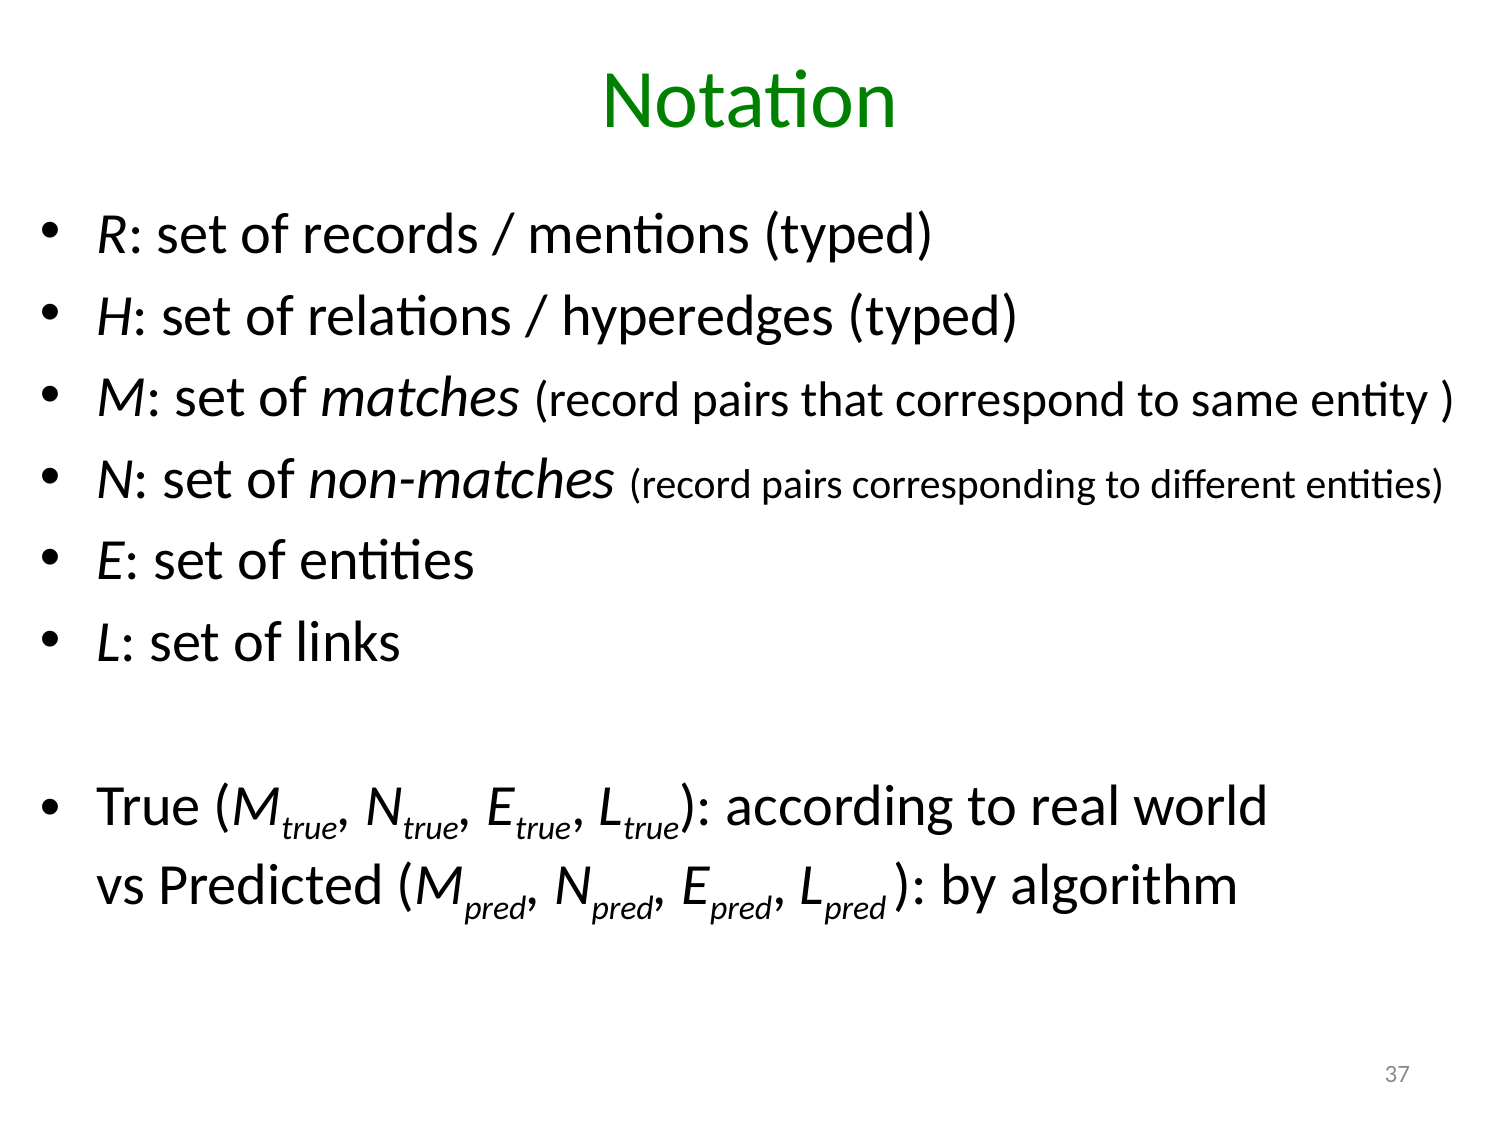

# Notation
R: set of records / mentions (typed)
H: set of relations / hyperedges (typed)
M: set of matches (record pairs that correspond to same entity )
N: set of non-matches (record pairs corresponding to different entities)
E: set of entities
L: set of links

True (Mtrue, Ntrue, Etrue, Ltrue): according to real world
vs Predicted (Mpred, Npred, Epred, Lpred ): by algorithm

37